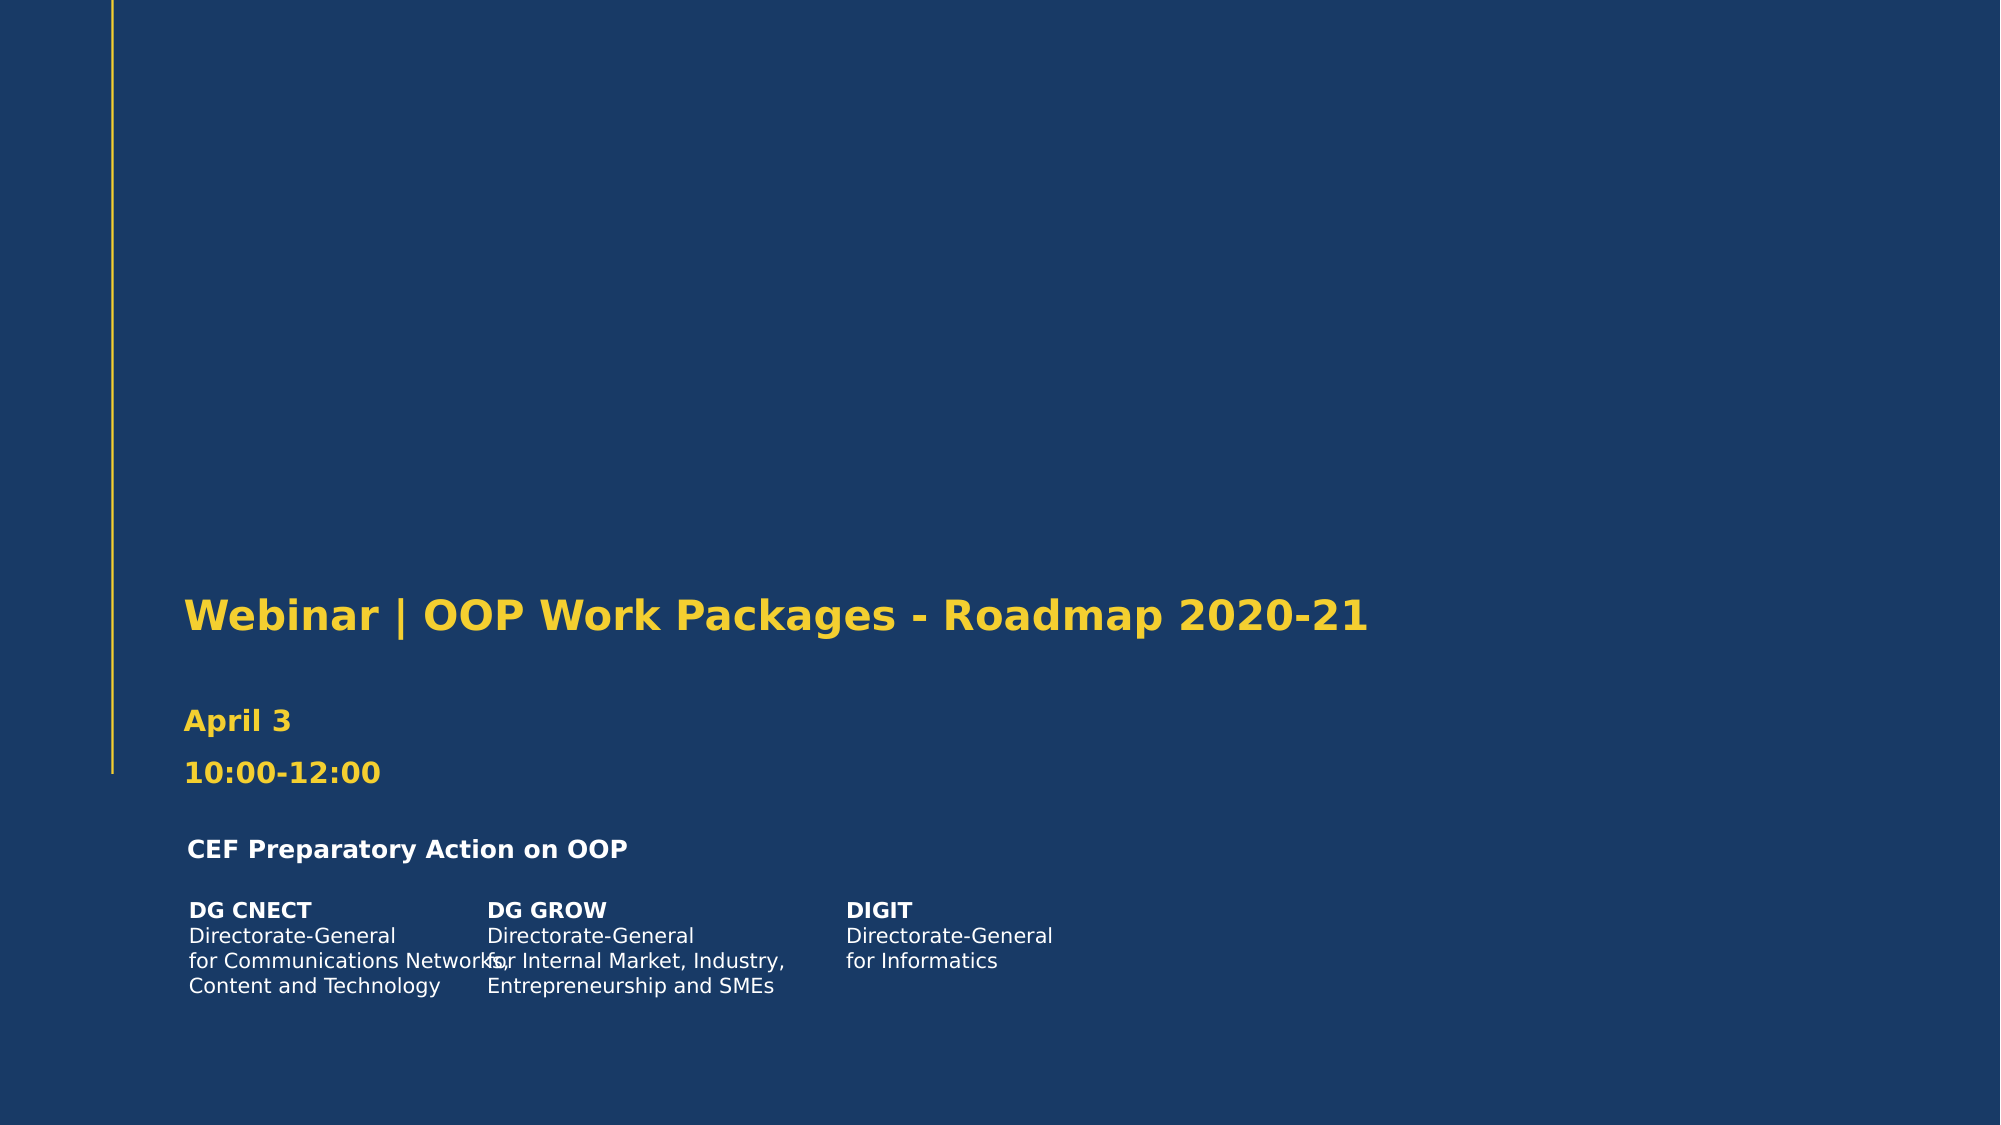

Webinar | OOP Work Packages - Roadmap 2020-21

April 3
10:00-12:00
CEF Preparatory Action on OOP
DIGIT
Directorate-General
for Informatics
DG CNECT
Directorate-General
for Communications Networks, Content and Technology
DG GROW
Directorate-General
for Internal Market, Industry, Entrepreneurship and SMEs